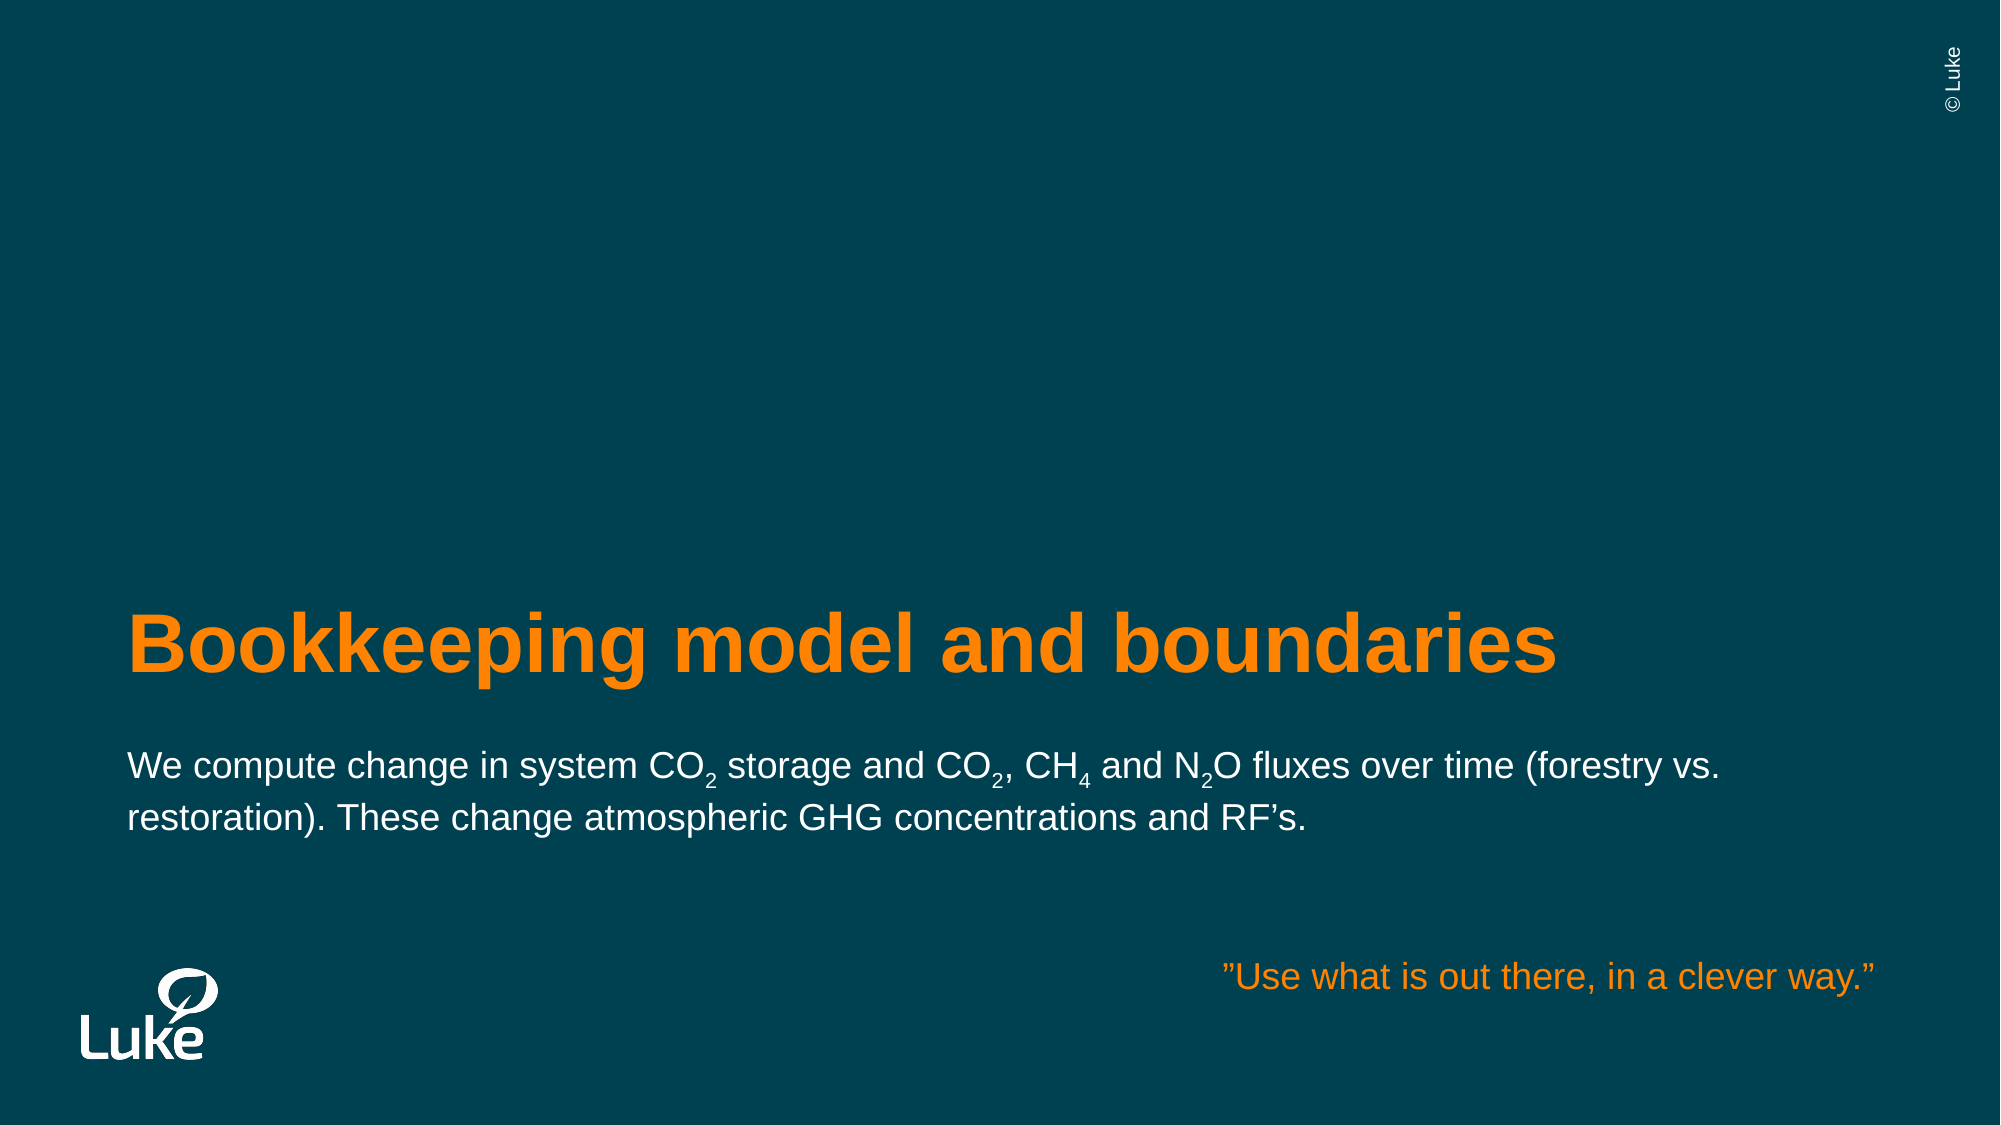

# Bookkeeping model and boundaries
We compute change in system CO2 storage and CO2, CH4 and N2O fluxes over time (forestry vs. restoration). These change atmospheric GHG concentrations and RF’s.
”Use what is out there, in a clever way.”